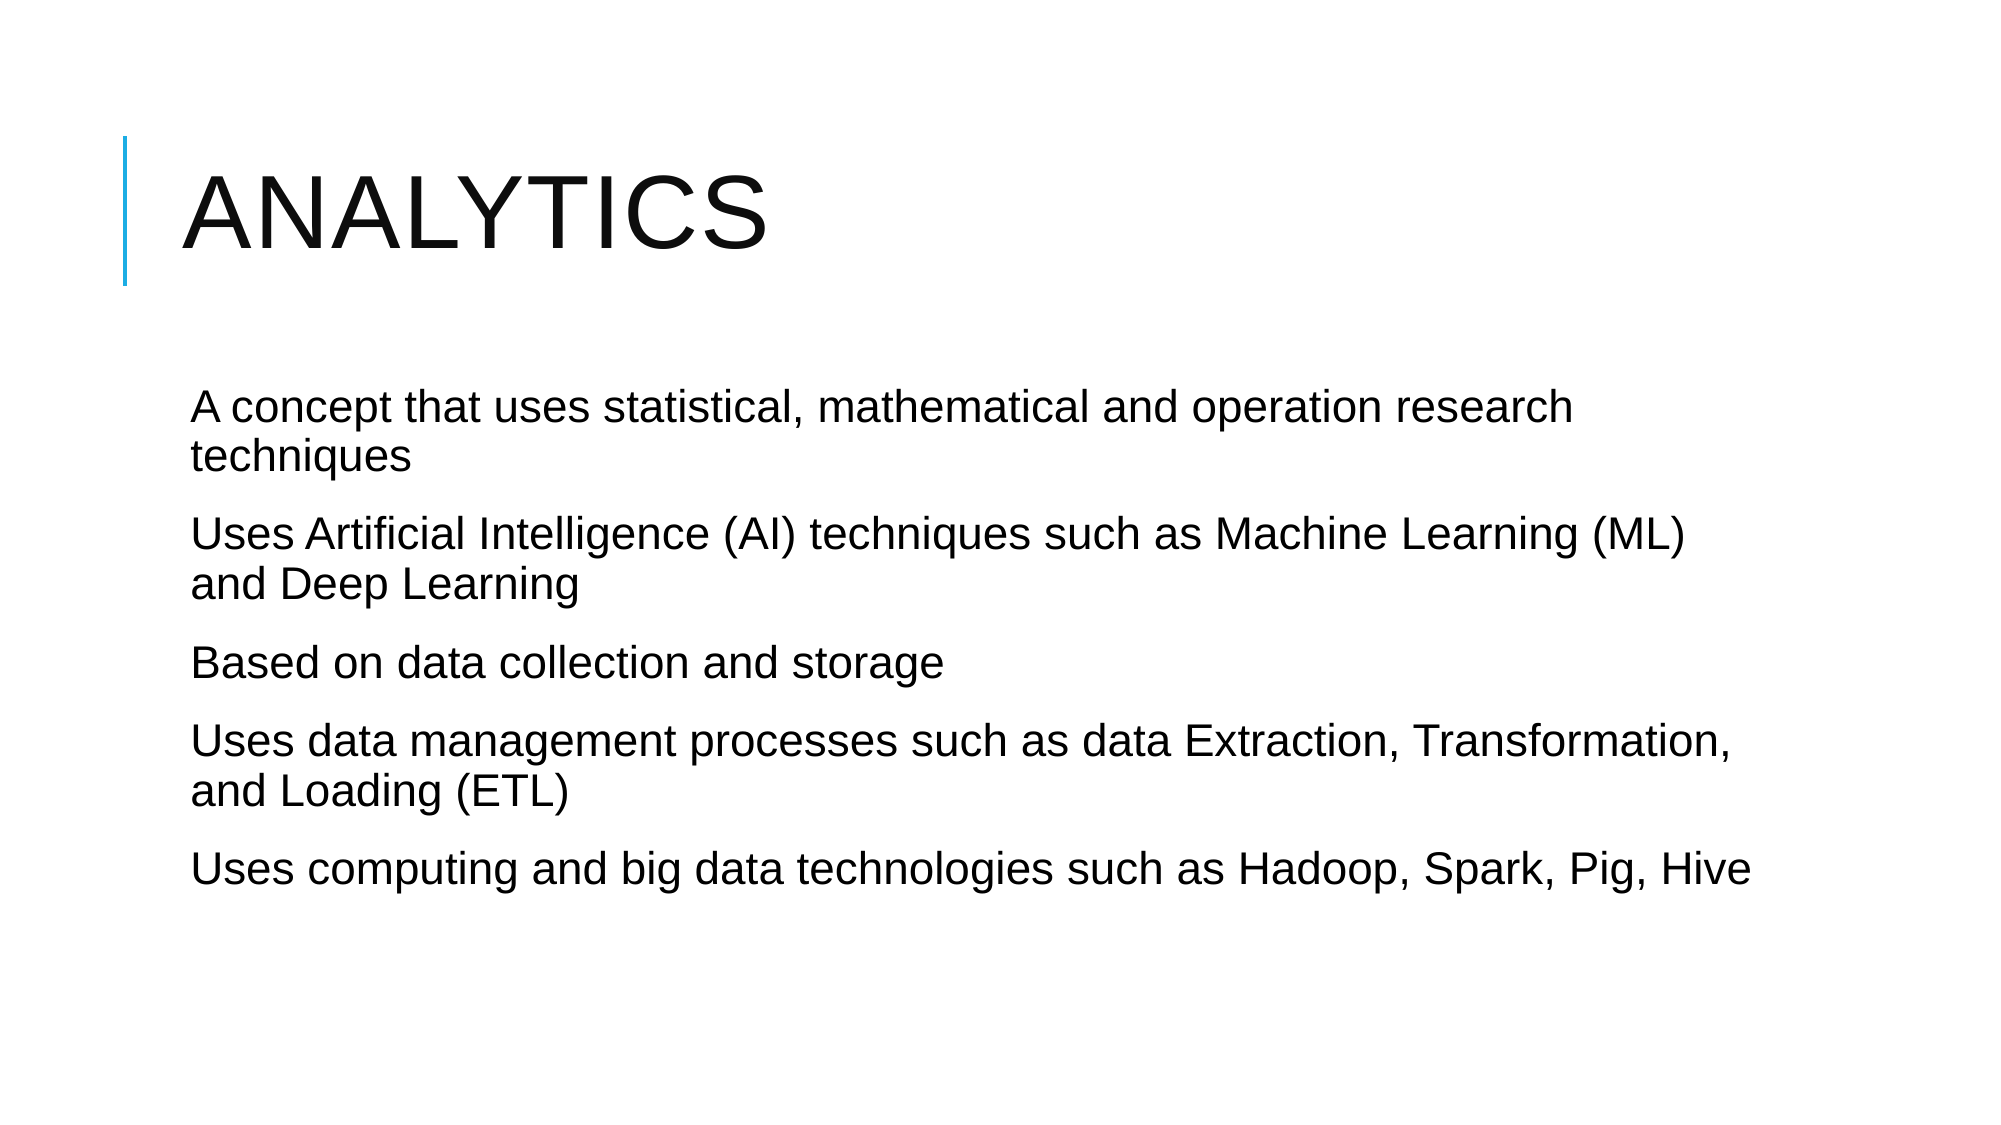

# analytics
A concept that uses statistical, mathematical and operation research techniques
Uses Artificial Intelligence (AI) techniques such as Machine Learning (ML) and Deep Learning
Based on data collection and storage
Uses data management processes such as data Extraction, Transformation, and Loading (ETL)
Uses computing and big data technologies such as Hadoop, Spark, Pig, Hive